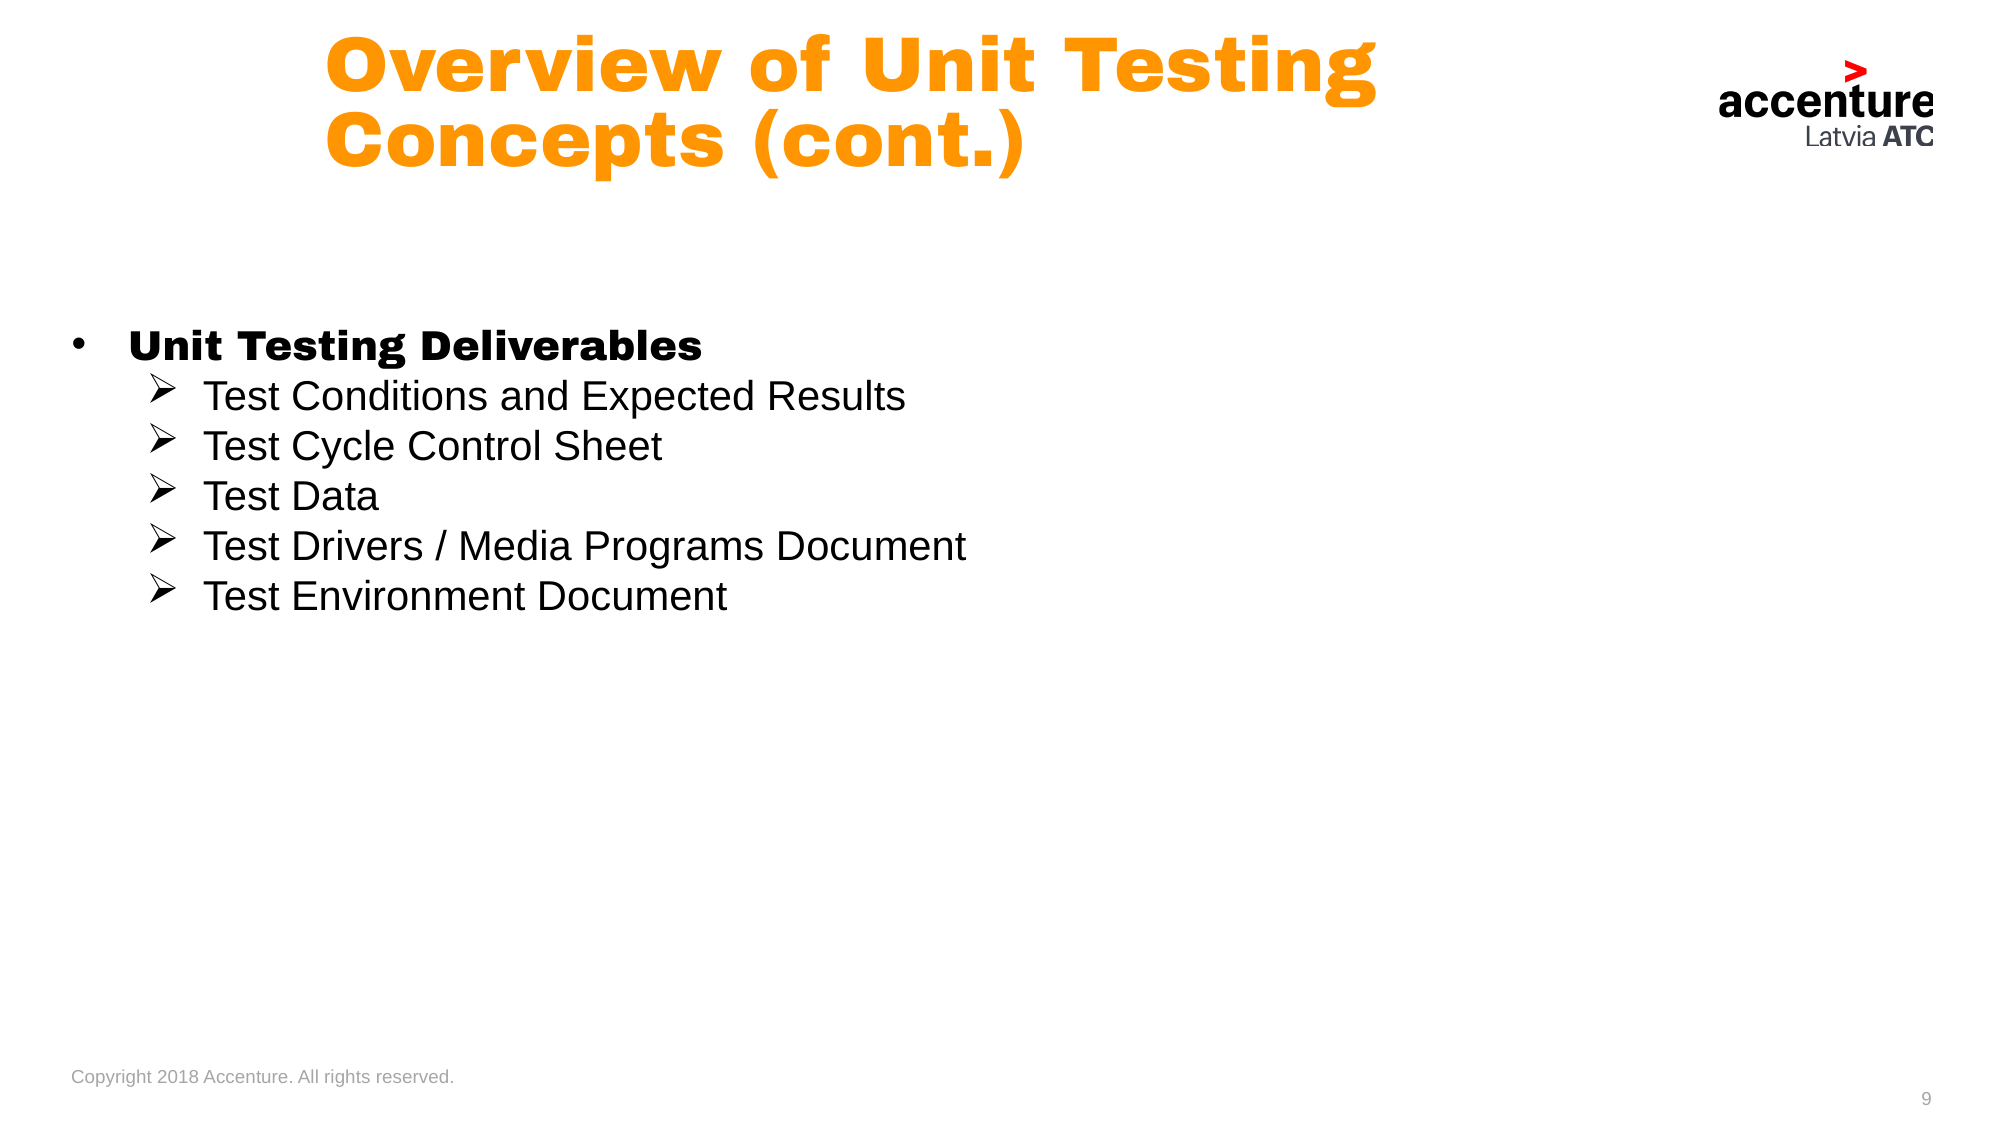

# Overview of Unit Testing Concepts (cont.)
Unit Testing Deliverables
Test Conditions and Expected Results
Test Cycle Control Sheet
Test Data
Test Drivers / Media Programs Document
Test Environment Document

9